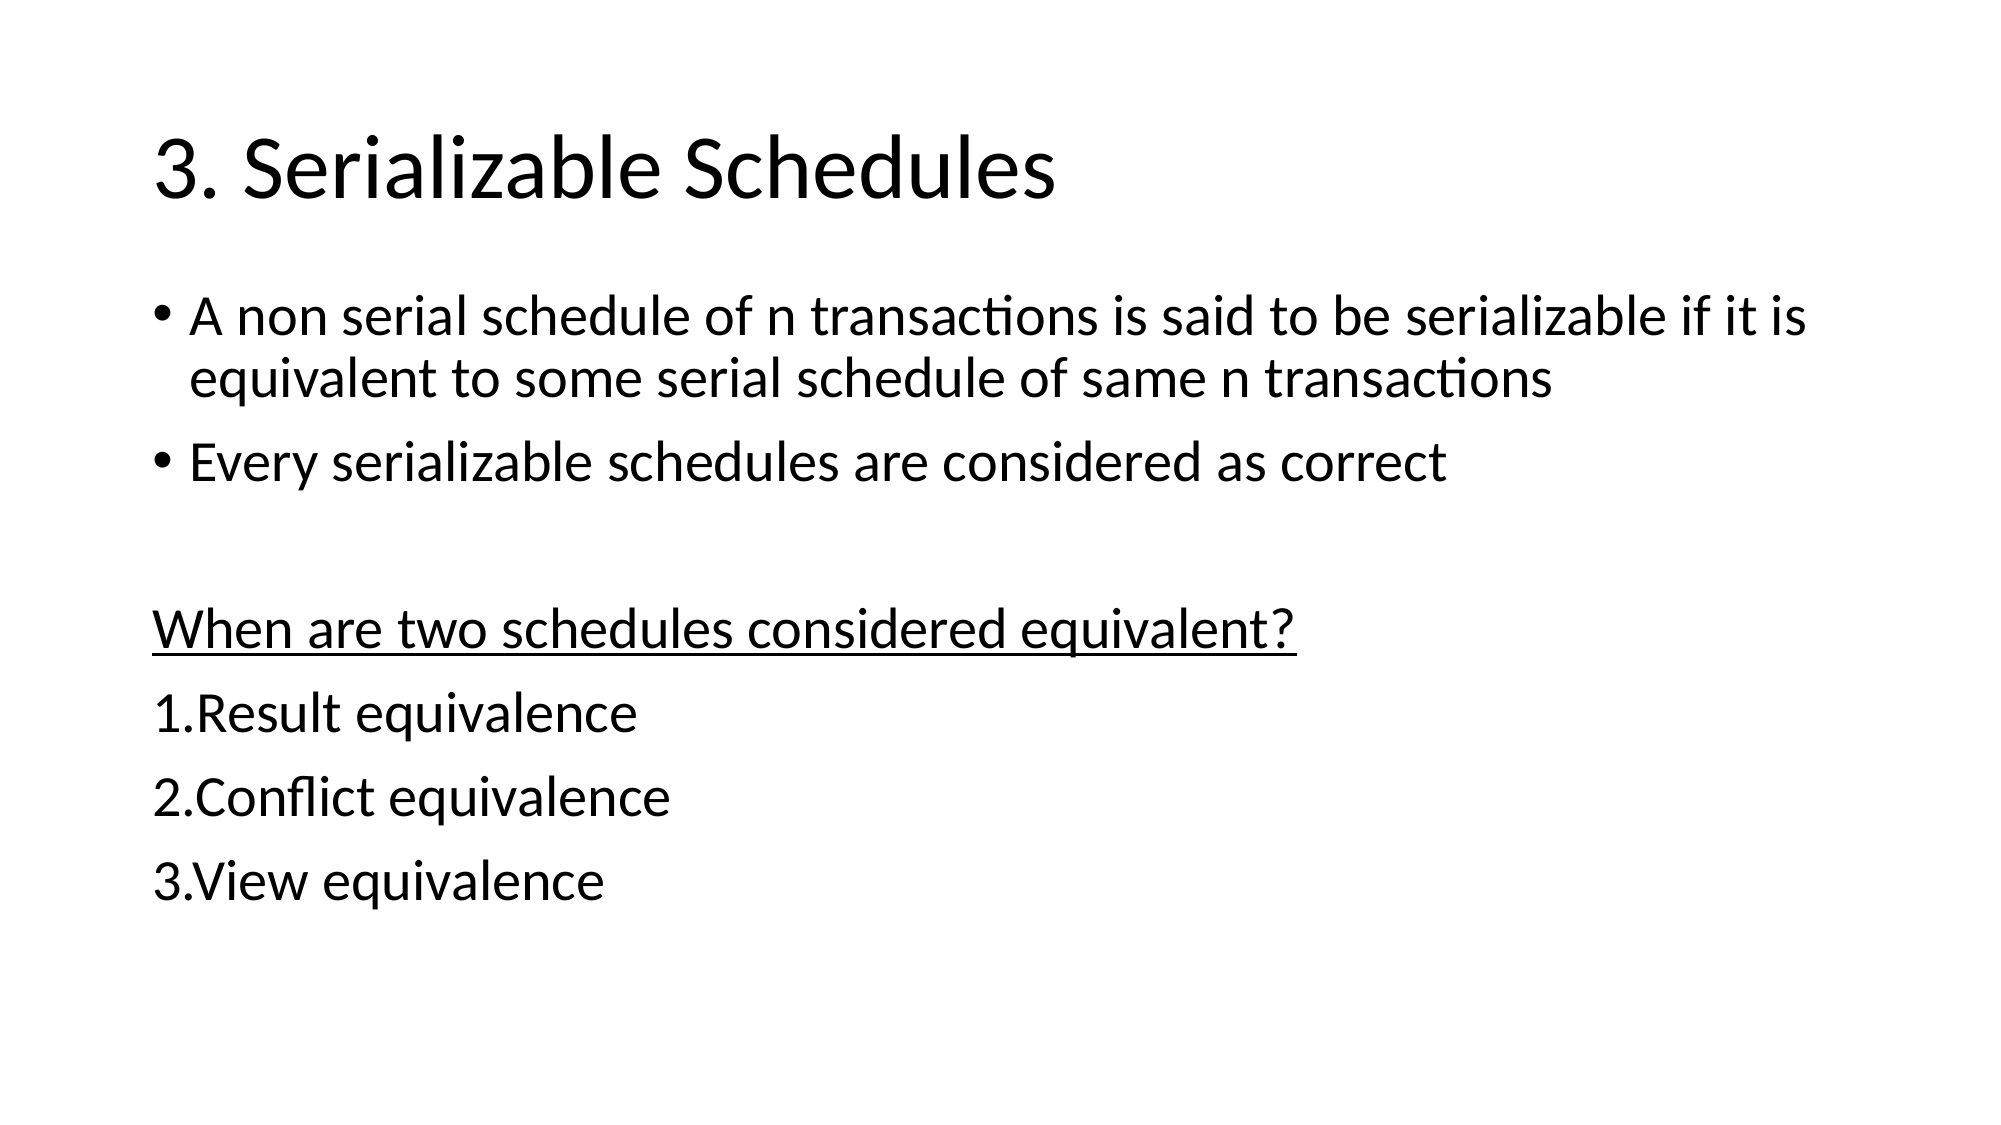

# 3. Serializable Schedules
A non serial schedule of n transactions is said to be serializable if it is equivalent to some serial schedule of same n transactions
Every serializable schedules are considered as correct

When are two schedules considered equivalent?
1.Result equivalence
2.Conflict equivalence
3.View equivalence